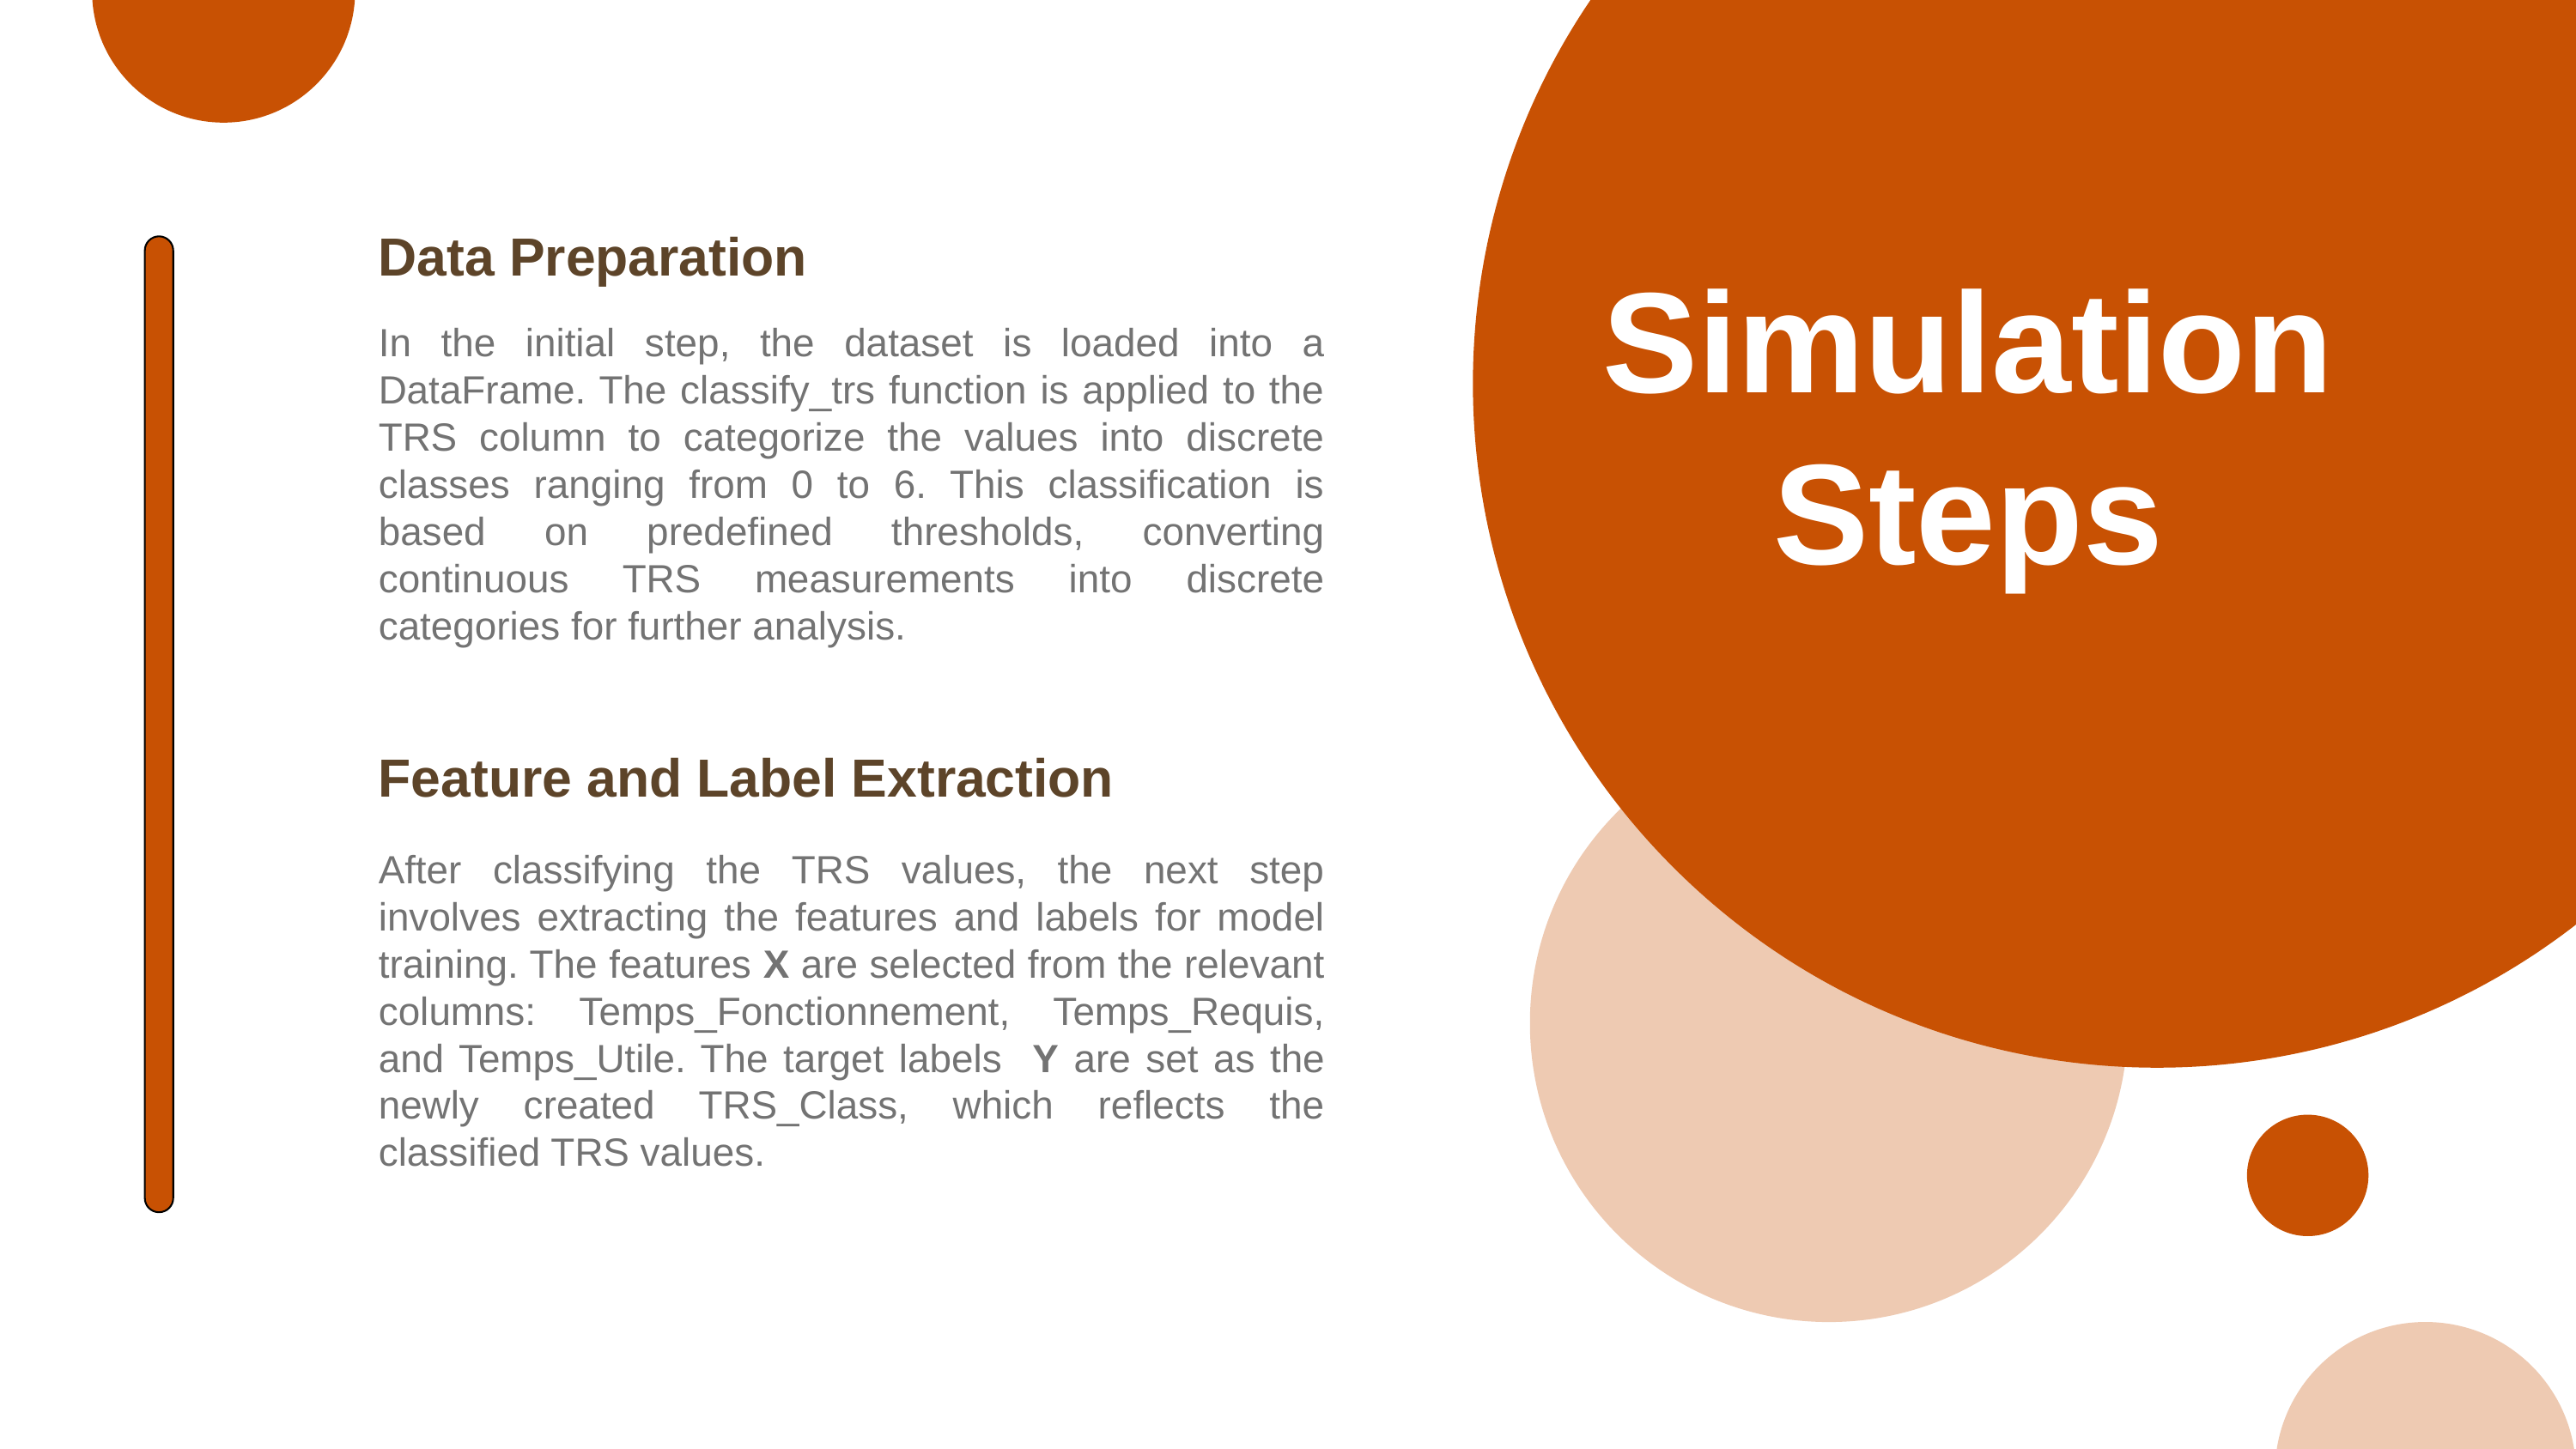

Data Preparation
Simulation Steps
In the initial step, the dataset is loaded into a DataFrame. The classify_trs function is applied to the TRS column to categorize the values into discrete classes ranging from 0 to 6. This classification is based on predefined thresholds, converting continuous TRS measurements into discrete categories for further analysis.

Feature and Label Extraction
After classifying the TRS values, the next step involves extracting the features and labels for model training. The features X are selected from the relevant columns: Temps_Fonctionnement, Temps_Requis, and Temps_Utile. The target labels  Y are set as the newly created TRS_Class, which reflects the classified TRS values.